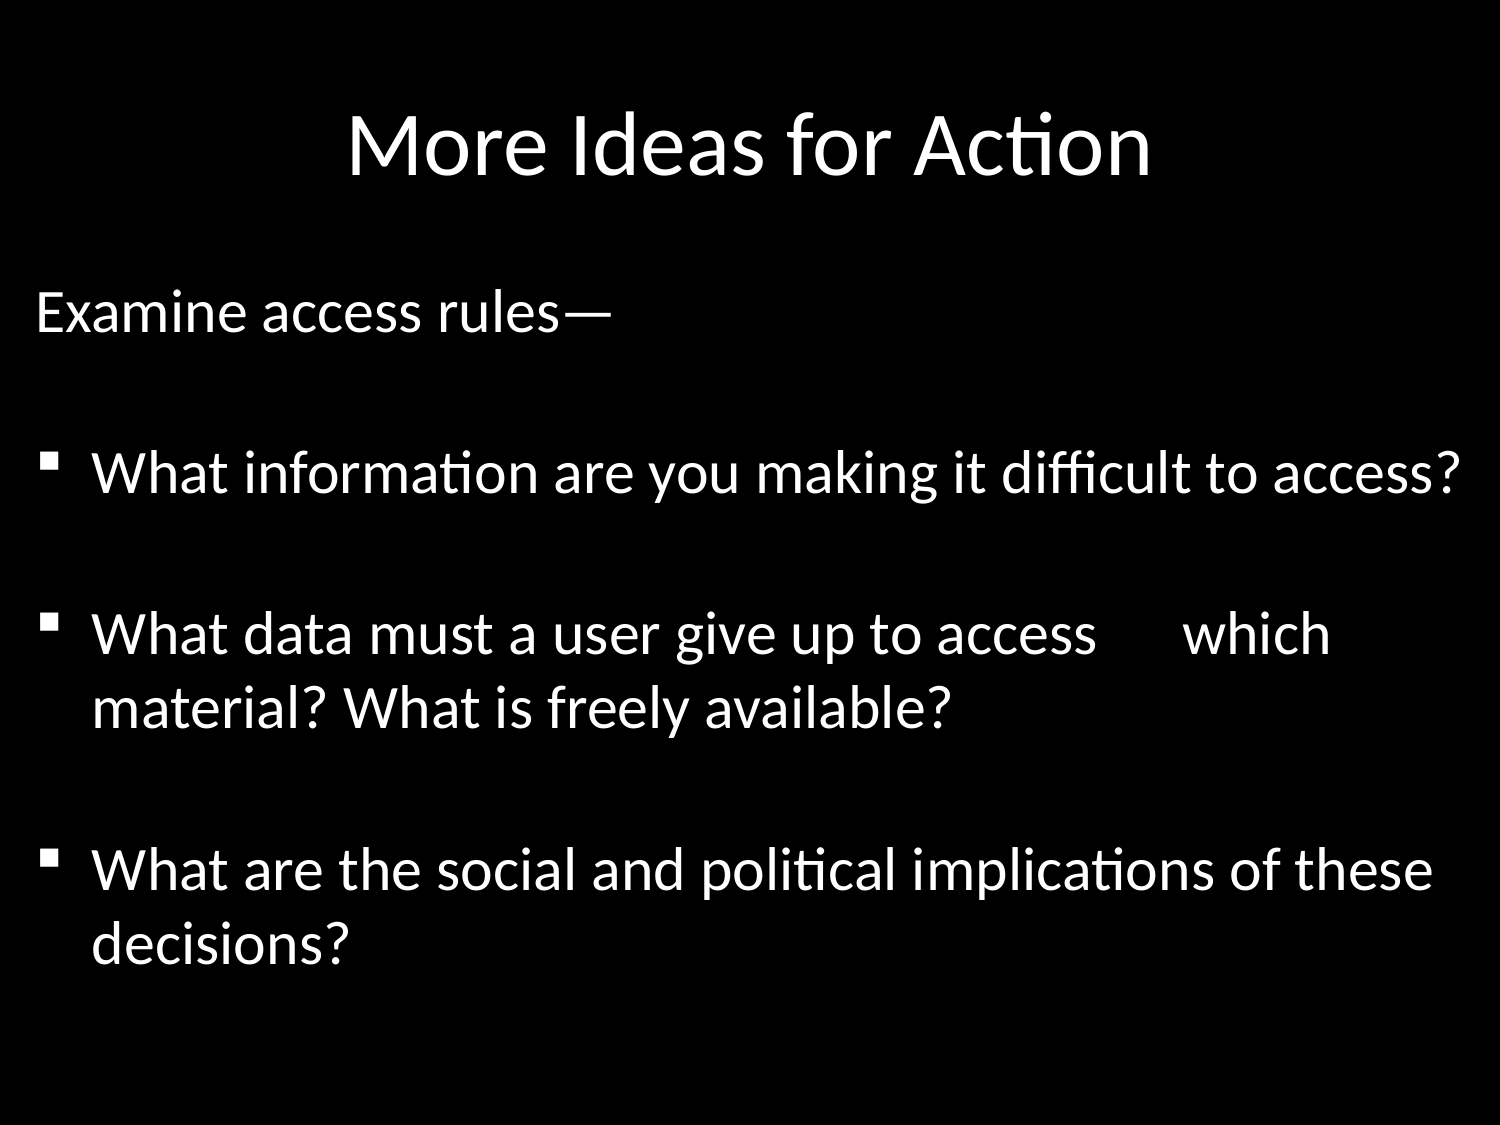

# More Ideas for Action
Examine access rules—
	What information are you making it difficult to access?
	What data must a user give up to access      which material? What is freely available?
What are the social and political implications of these decisions?